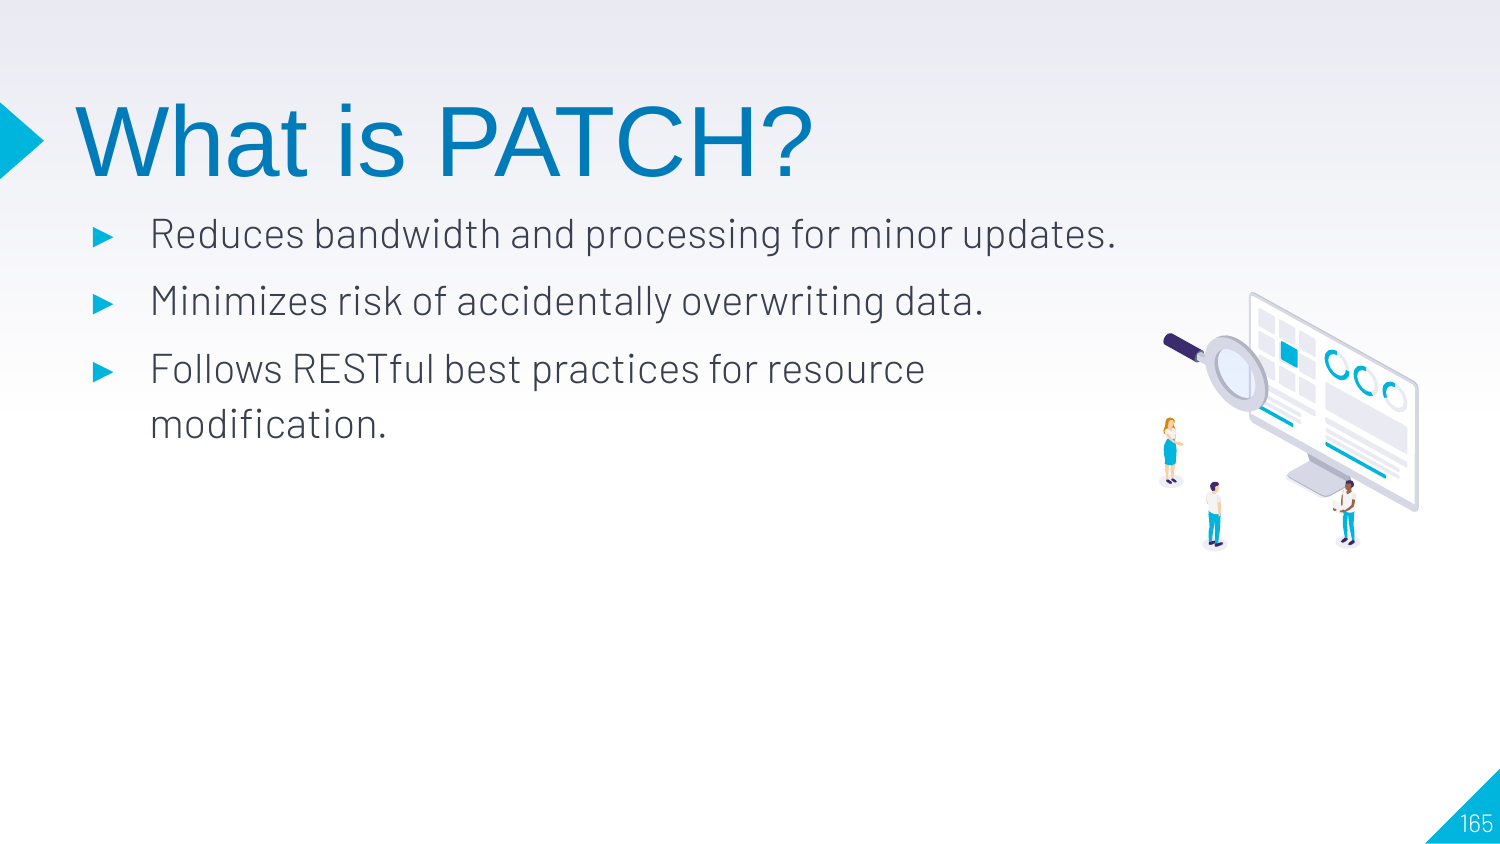

# What is PATCH?
Reduces bandwidth and processing for minor updates.
Minimizes risk of accidentally overwriting data.
Follows RESTful best practices for resource modification.

165